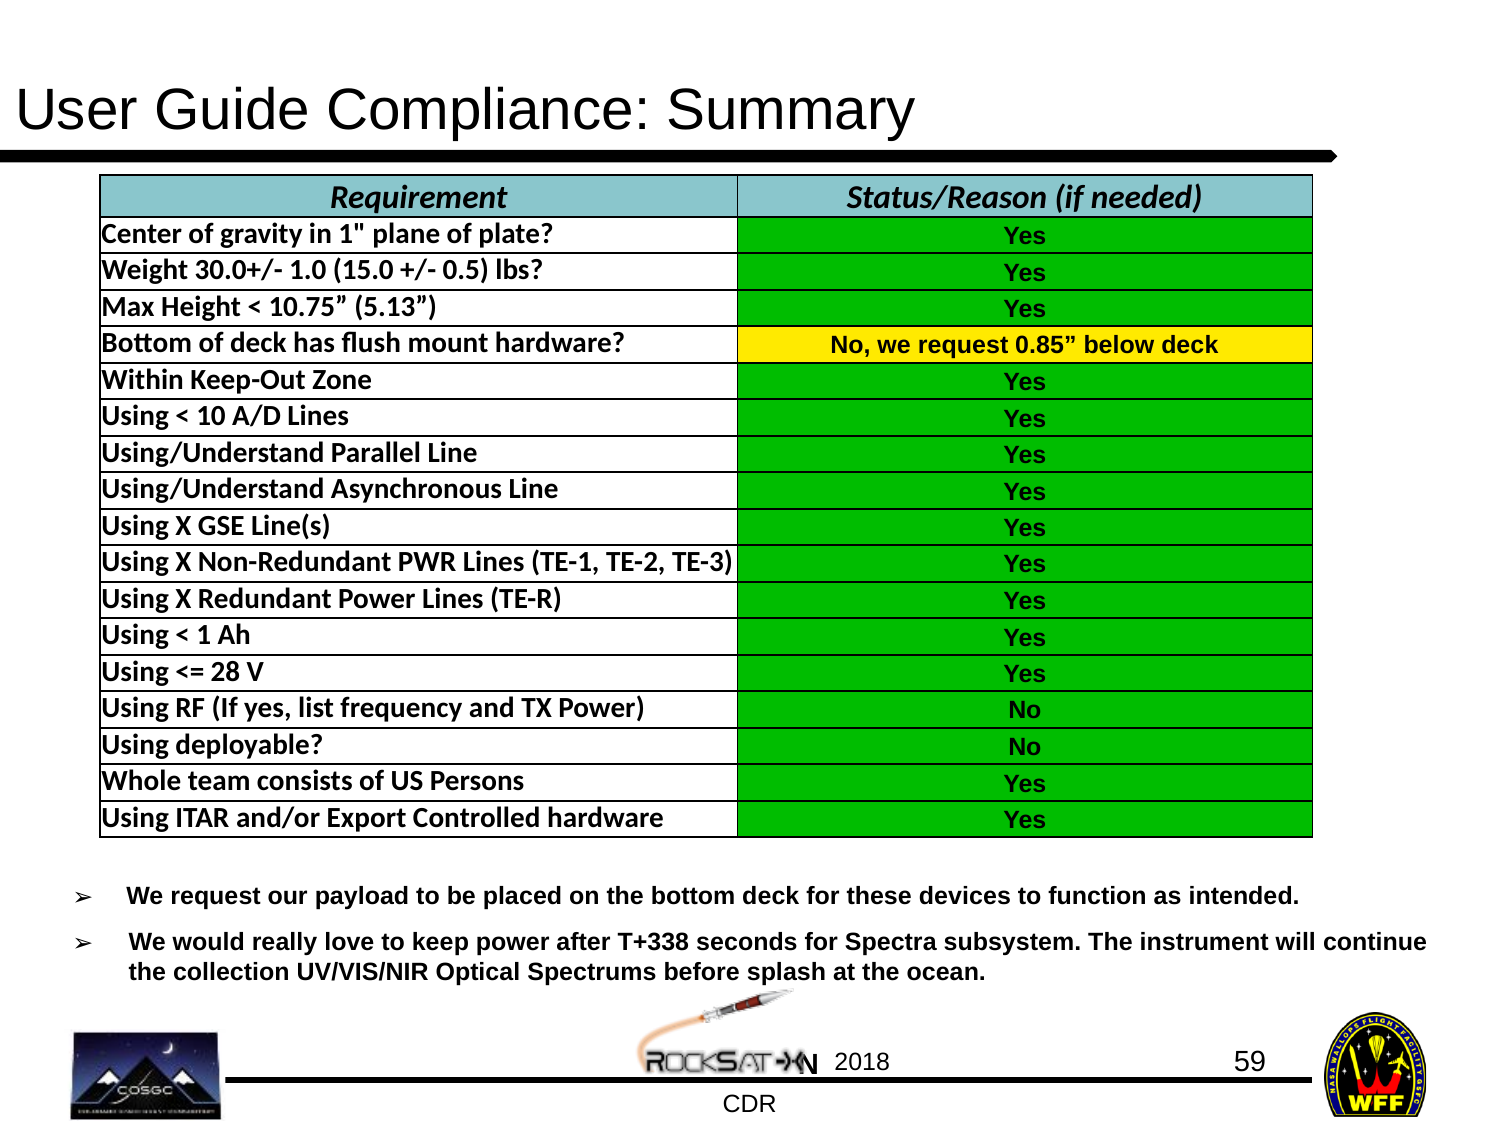

# User Guide Compliance: Summary
| Requirement | Status/Reason (if needed) |
| --- | --- |
| Center of gravity in 1" plane of plate? | Yes |
| Weight 30.0+/- 1.0 (15.0 +/- 0.5) lbs? | Yes |
| Max Height < 10.75” (5.13”) | Yes |
| Bottom of deck has flush mount hardware? | No, we request 0.85” below deck |
| Within Keep-Out Zone | Yes |
| Using < 10 A/D Lines | Yes |
| Using/Understand Parallel Line | Yes |
| Using/Understand Asynchronous Line | Yes |
| Using X GSE Line(s) | Yes |
| Using X Non-Redundant PWR Lines (TE-1, TE-2, TE-3) | Yes |
| Using X Redundant Power Lines (TE-R) | Yes |
| Using < 1 Ah | Yes |
| Using <= 28 V | Yes |
| Using RF (If yes, list frequency and TX Power) | No |
| Using deployable? | No |
| Whole team consists of US Persons | Yes |
| Using ITAR and/or Export Controlled hardware | Yes |
 We request our payload to be placed on the bottom deck for these devices to function as intended.
We would really love to keep power after T+338 seconds for Spectra subsystem. The instrument will continue the collection UV/VIS/NIR Optical Spectrums before splash at the ocean.
59